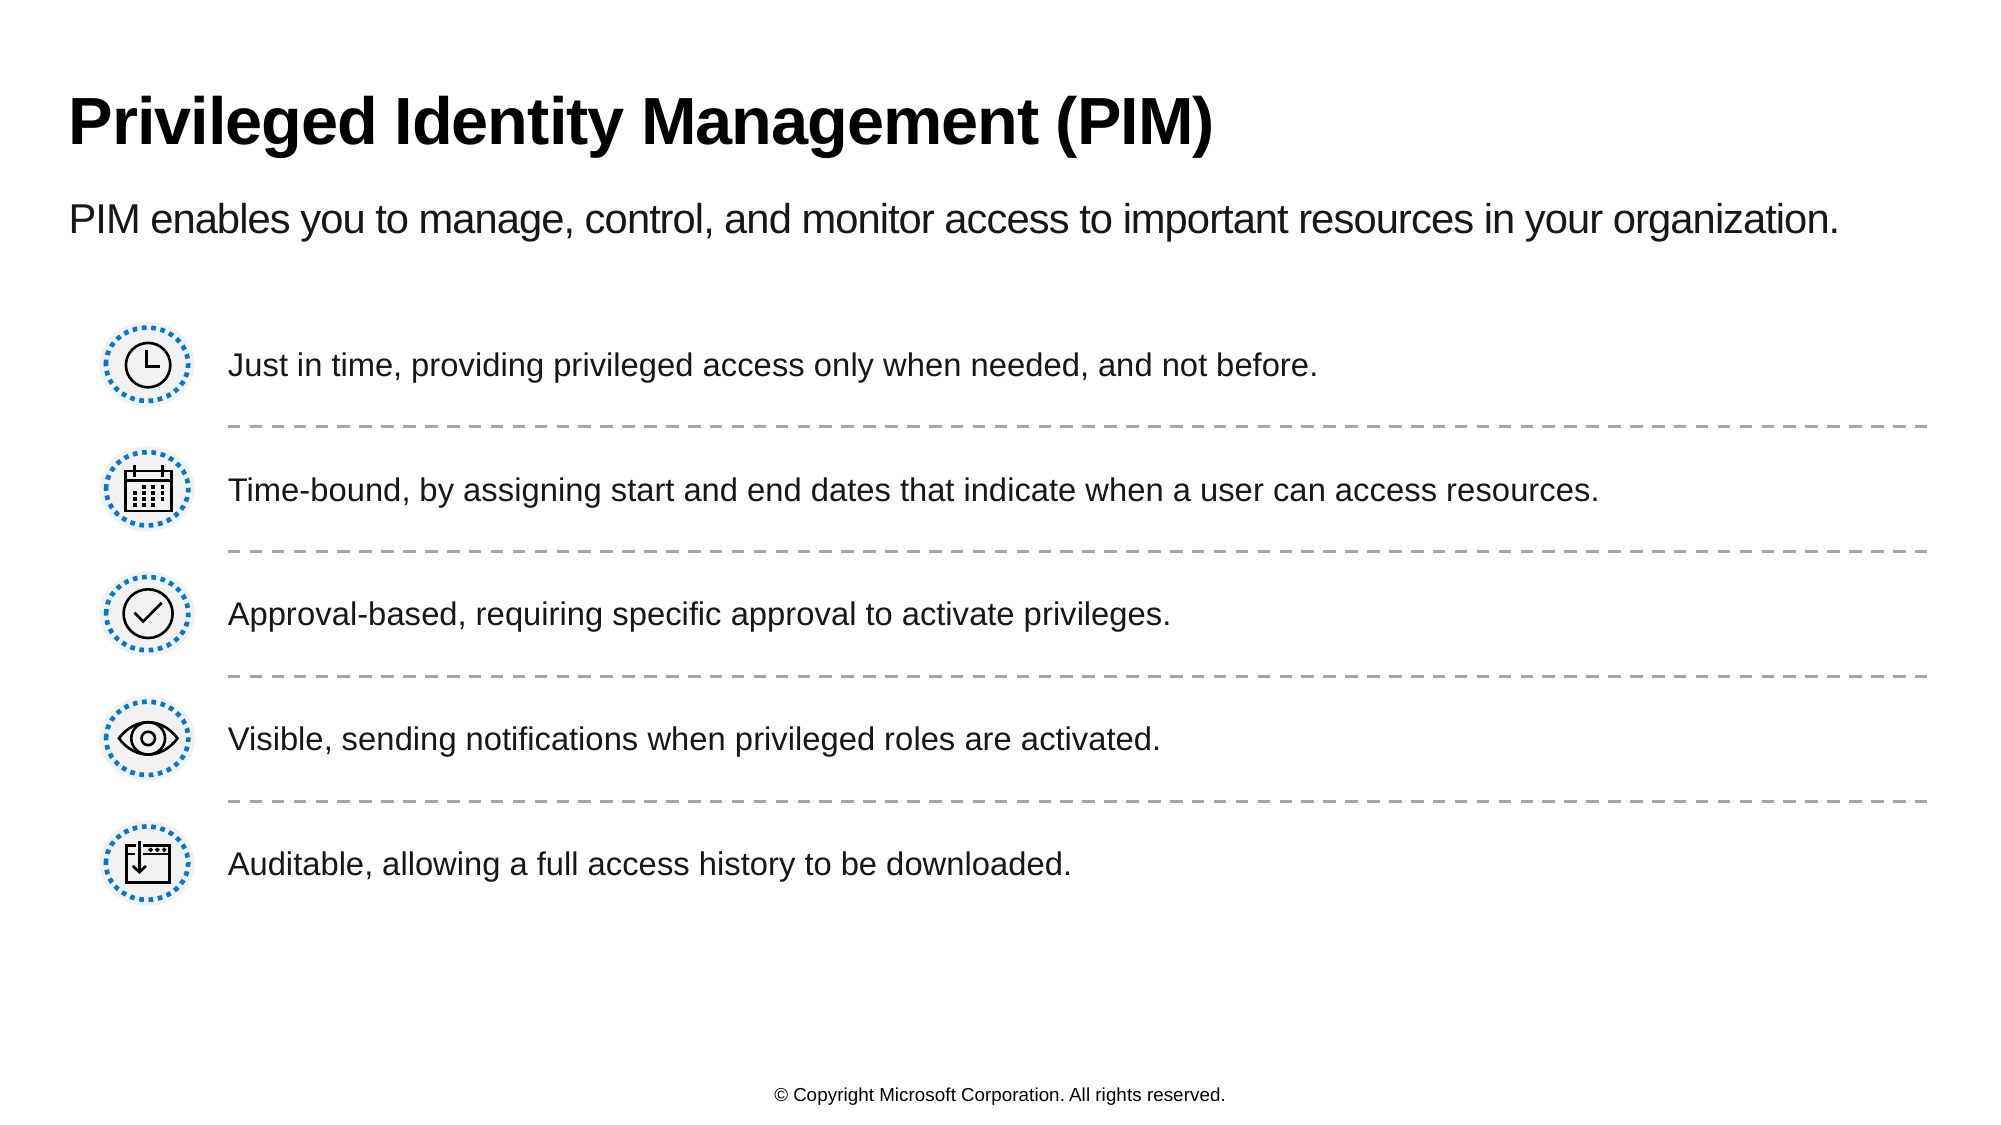

# Privileged Identity Management (PIM)
PIM enables you to manage, control, and monitor access to important resources in your organization.

Just in time, providing privileged access only when needed, and not before.

Time-bound, by assigning start and end dates that indicate when a user can access resources.

Approval-based, requiring specific approval to activate privileges.

Visible, sending notifications when privileged roles are activated.

Auditable, allowing a full access history to be downloaded.